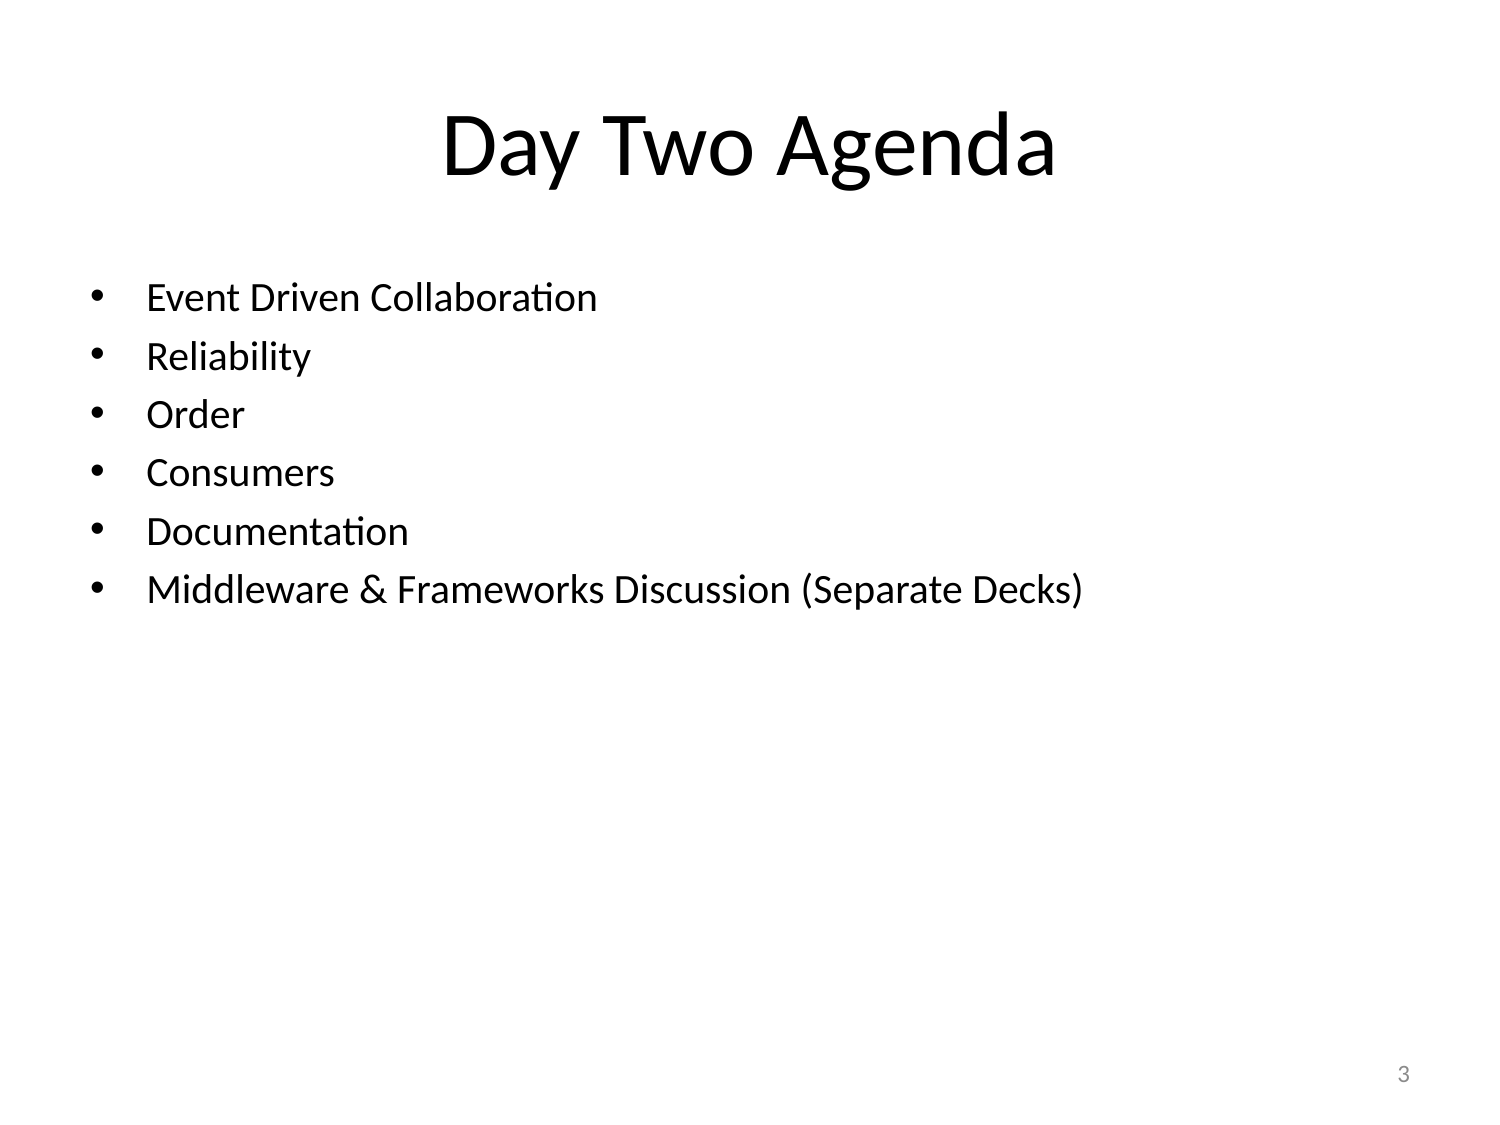

# Day Two Agenda
Event Driven Collaboration
Reliability
Order
Consumers
Documentation
Middleware & Frameworks Discussion (Separate Decks)
3